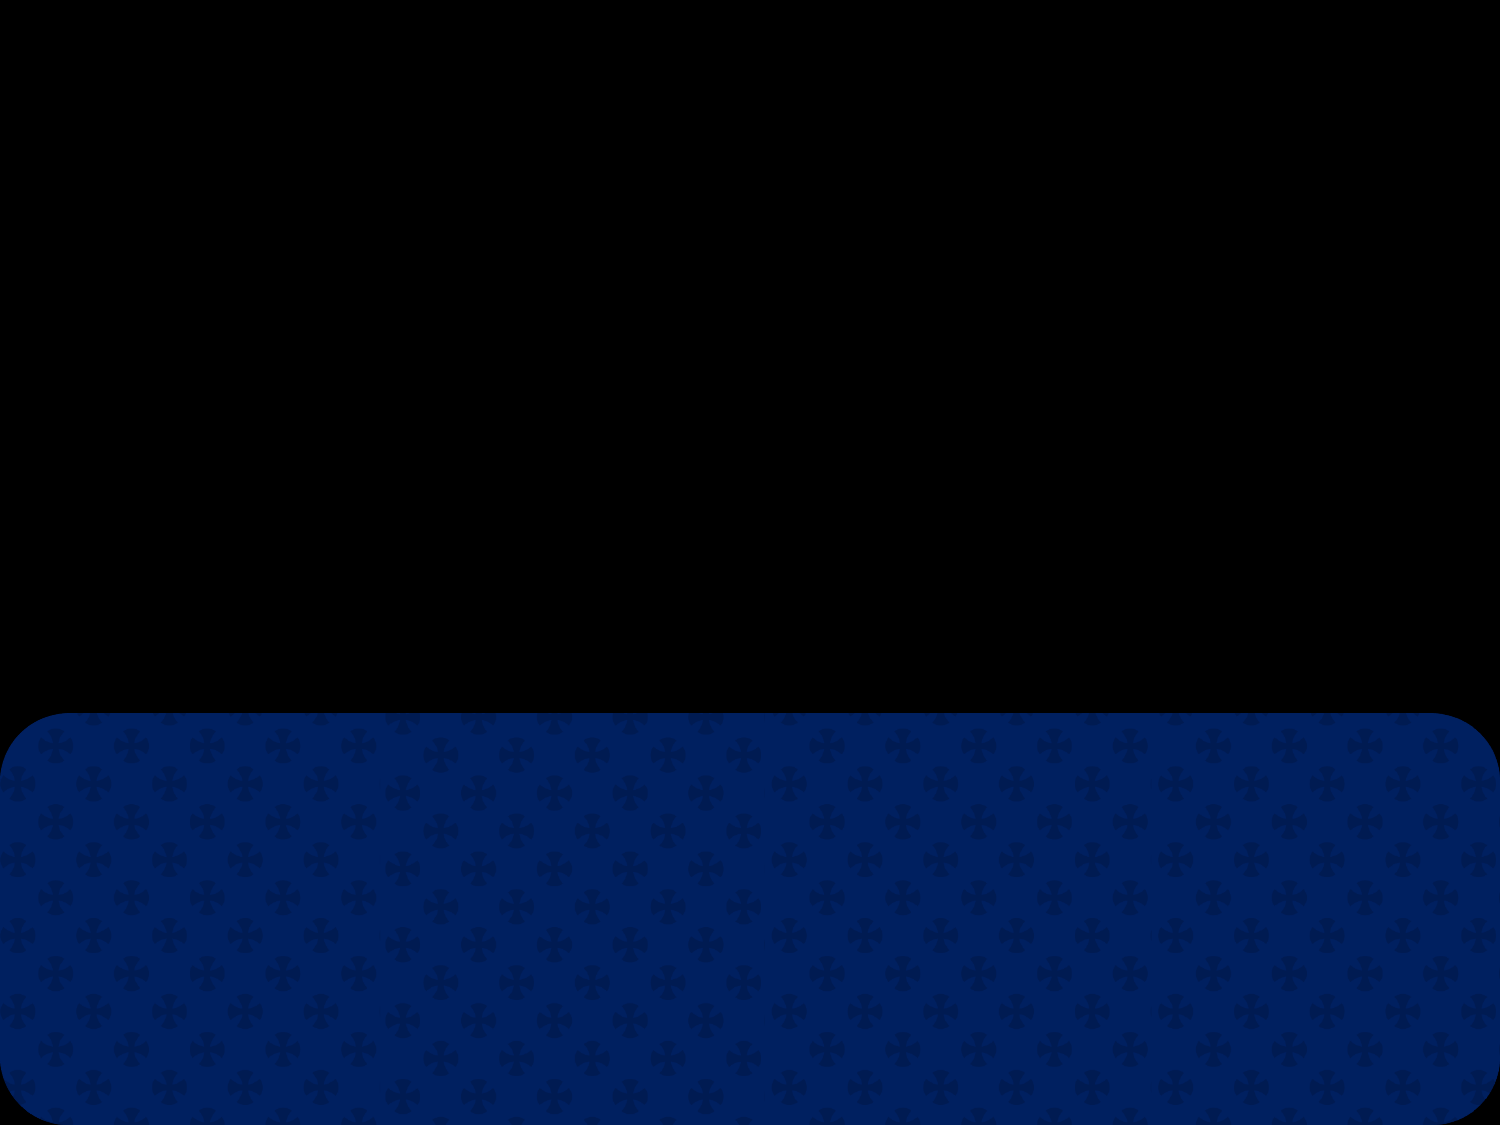

# صفحة لضمان اضافة المزمور الثاني لا تزيل هذه الصفحة